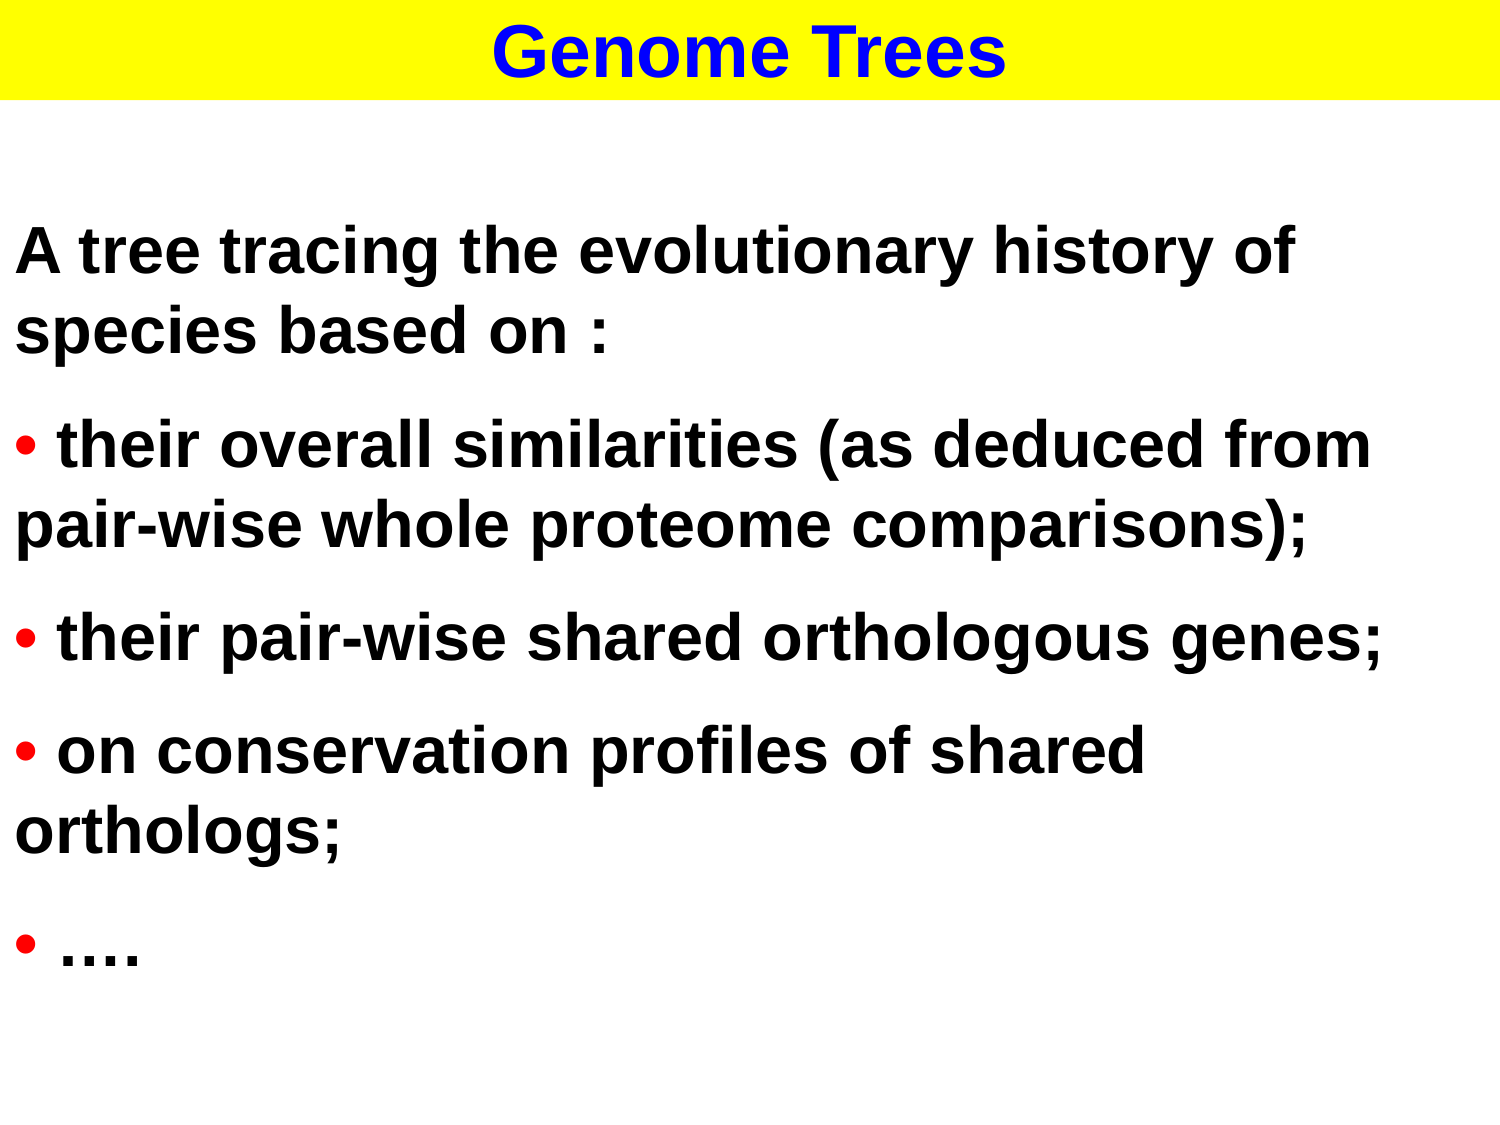

Genome Trees
A tree tracing the evolutionary history of species based on :
• their overall similarities (as deduced from pair-wise whole proteome comparisons);
• their pair-wise shared orthologous genes;
• on conservation profiles of shared orthologs;
• ….